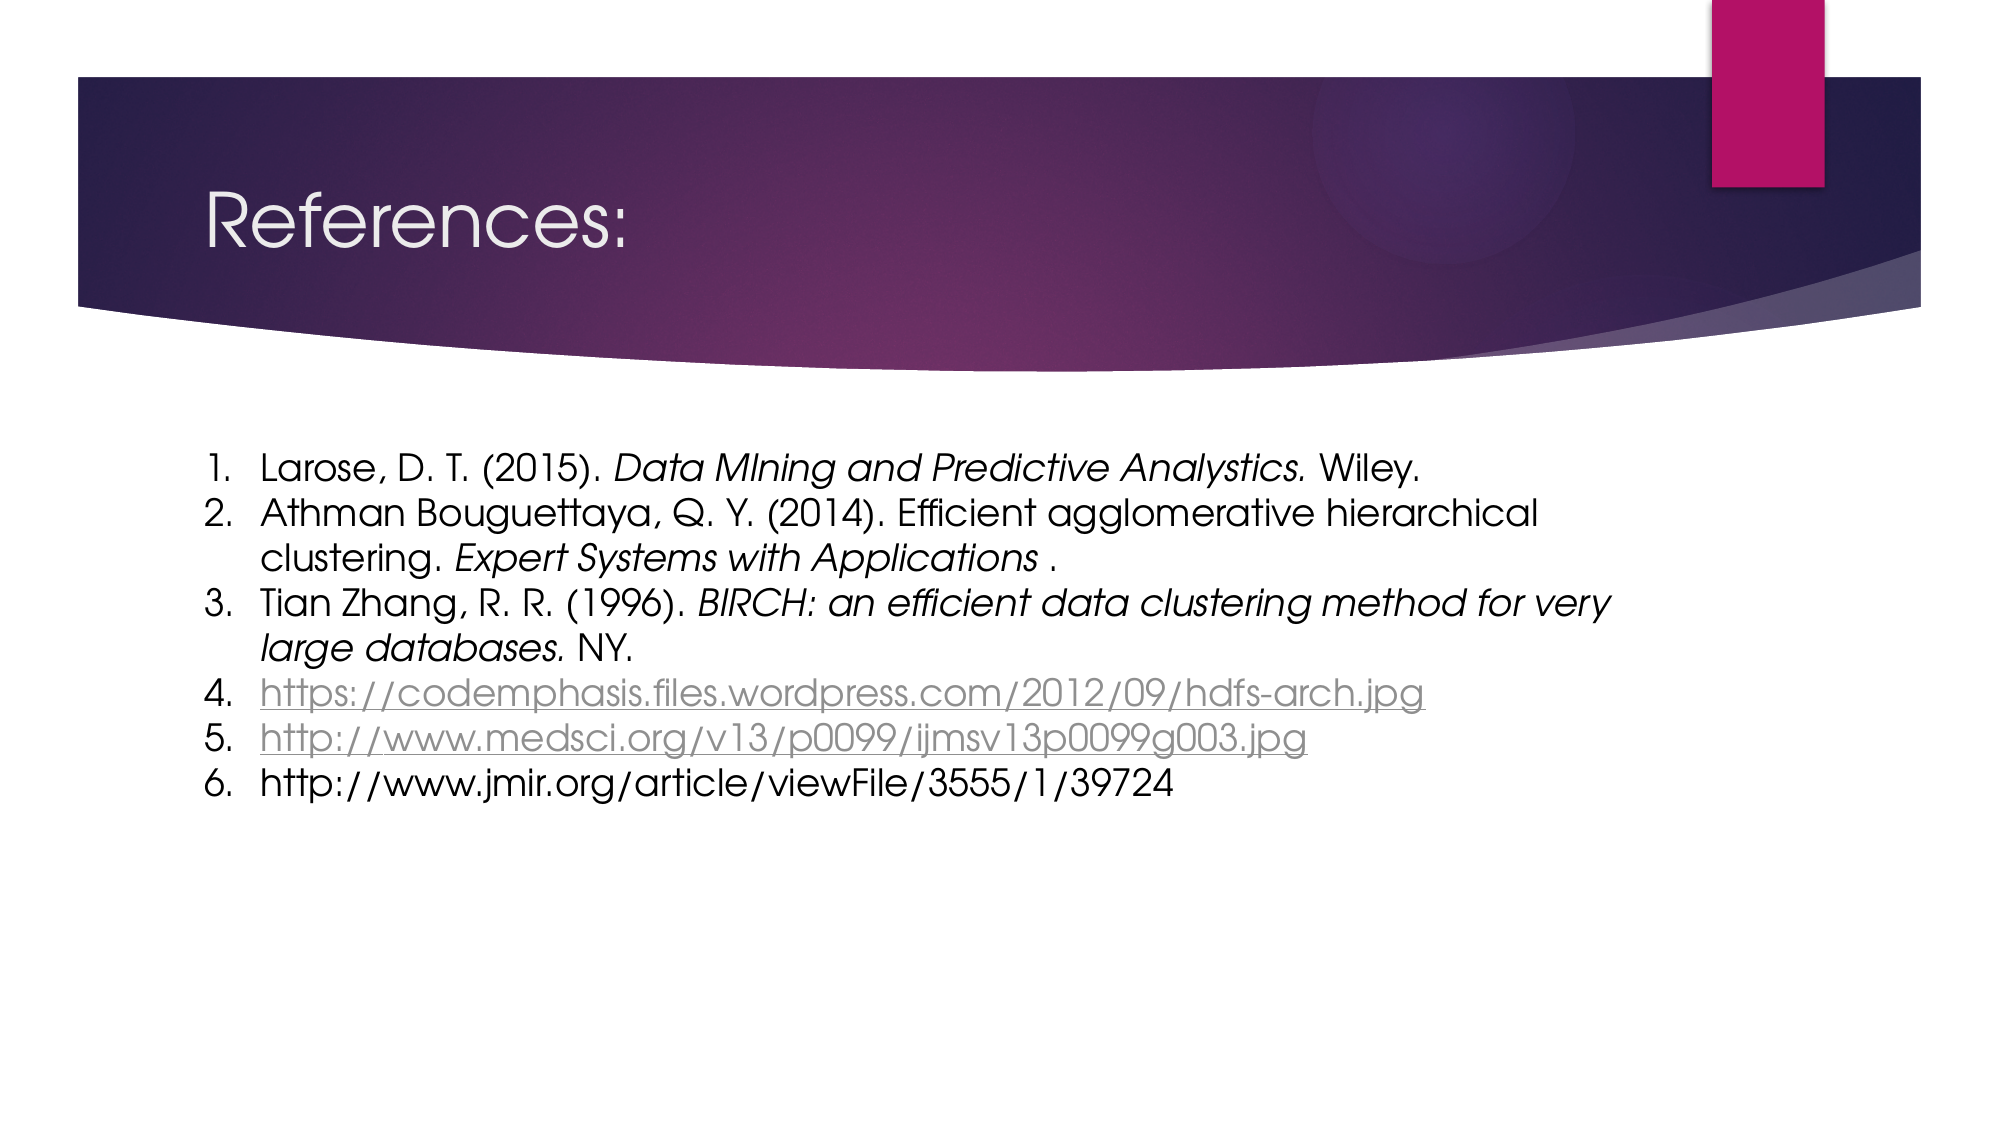

# References:
Larose, D. T. (2015). Data MIning and Predictive Analystics. Wiley.
Athman Bouguettaya, Q. Y. (2014). Efficient agglomerative hierarchical clustering. Expert Systems with Applications .
Tian Zhang, R. R. (1996). BIRCH: an efficient data clustering method for very large databases. NY.
https://codemphasis.files.wordpress.com/2012/09/hdfs-arch.jpg
http://www.medsci.org/v13/p0099/ijmsv13p0099g003.jpg
http://www.jmir.org/article/viewFile/3555/1/39724